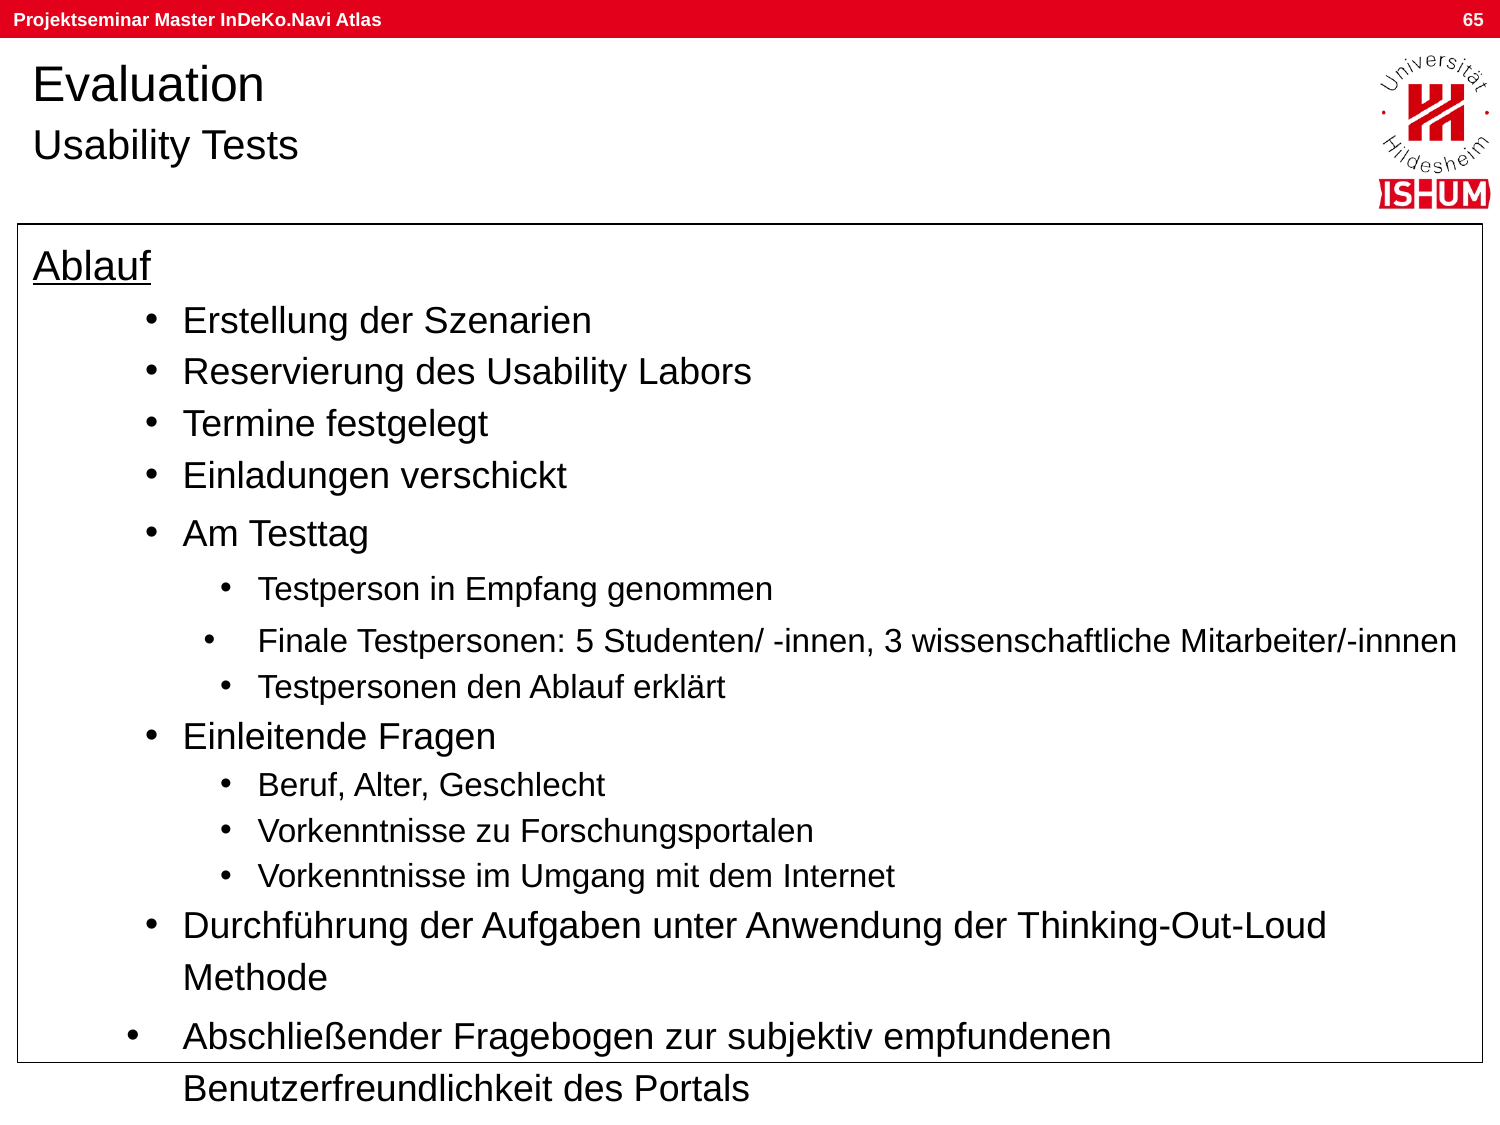

# Evaluation
Usability Tests
Ablauf
Erstellung der Szenarien
Reservierung des Usability Labors
Termine festgelegt
Einladungen verschickt
Am Testtag
Testperson in Empfang genommen
Finale Testpersonen: 5 Studenten/ -innen, 3 wissenschaftliche Mitarbeiter/-innnen
Testpersonen den Ablauf erklärt
Einleitende Fragen
Beruf, Alter, Geschlecht
Vorkenntnisse zu Forschungsportalen
Vorkenntnisse im Umgang mit dem Internet
Durchführung der Aufgaben unter Anwendung der Thinking-Out-Loud Methode
Abschließender Fragebogen zur subjektiv empfundenen Benutzerfreundlichkeit des Portals